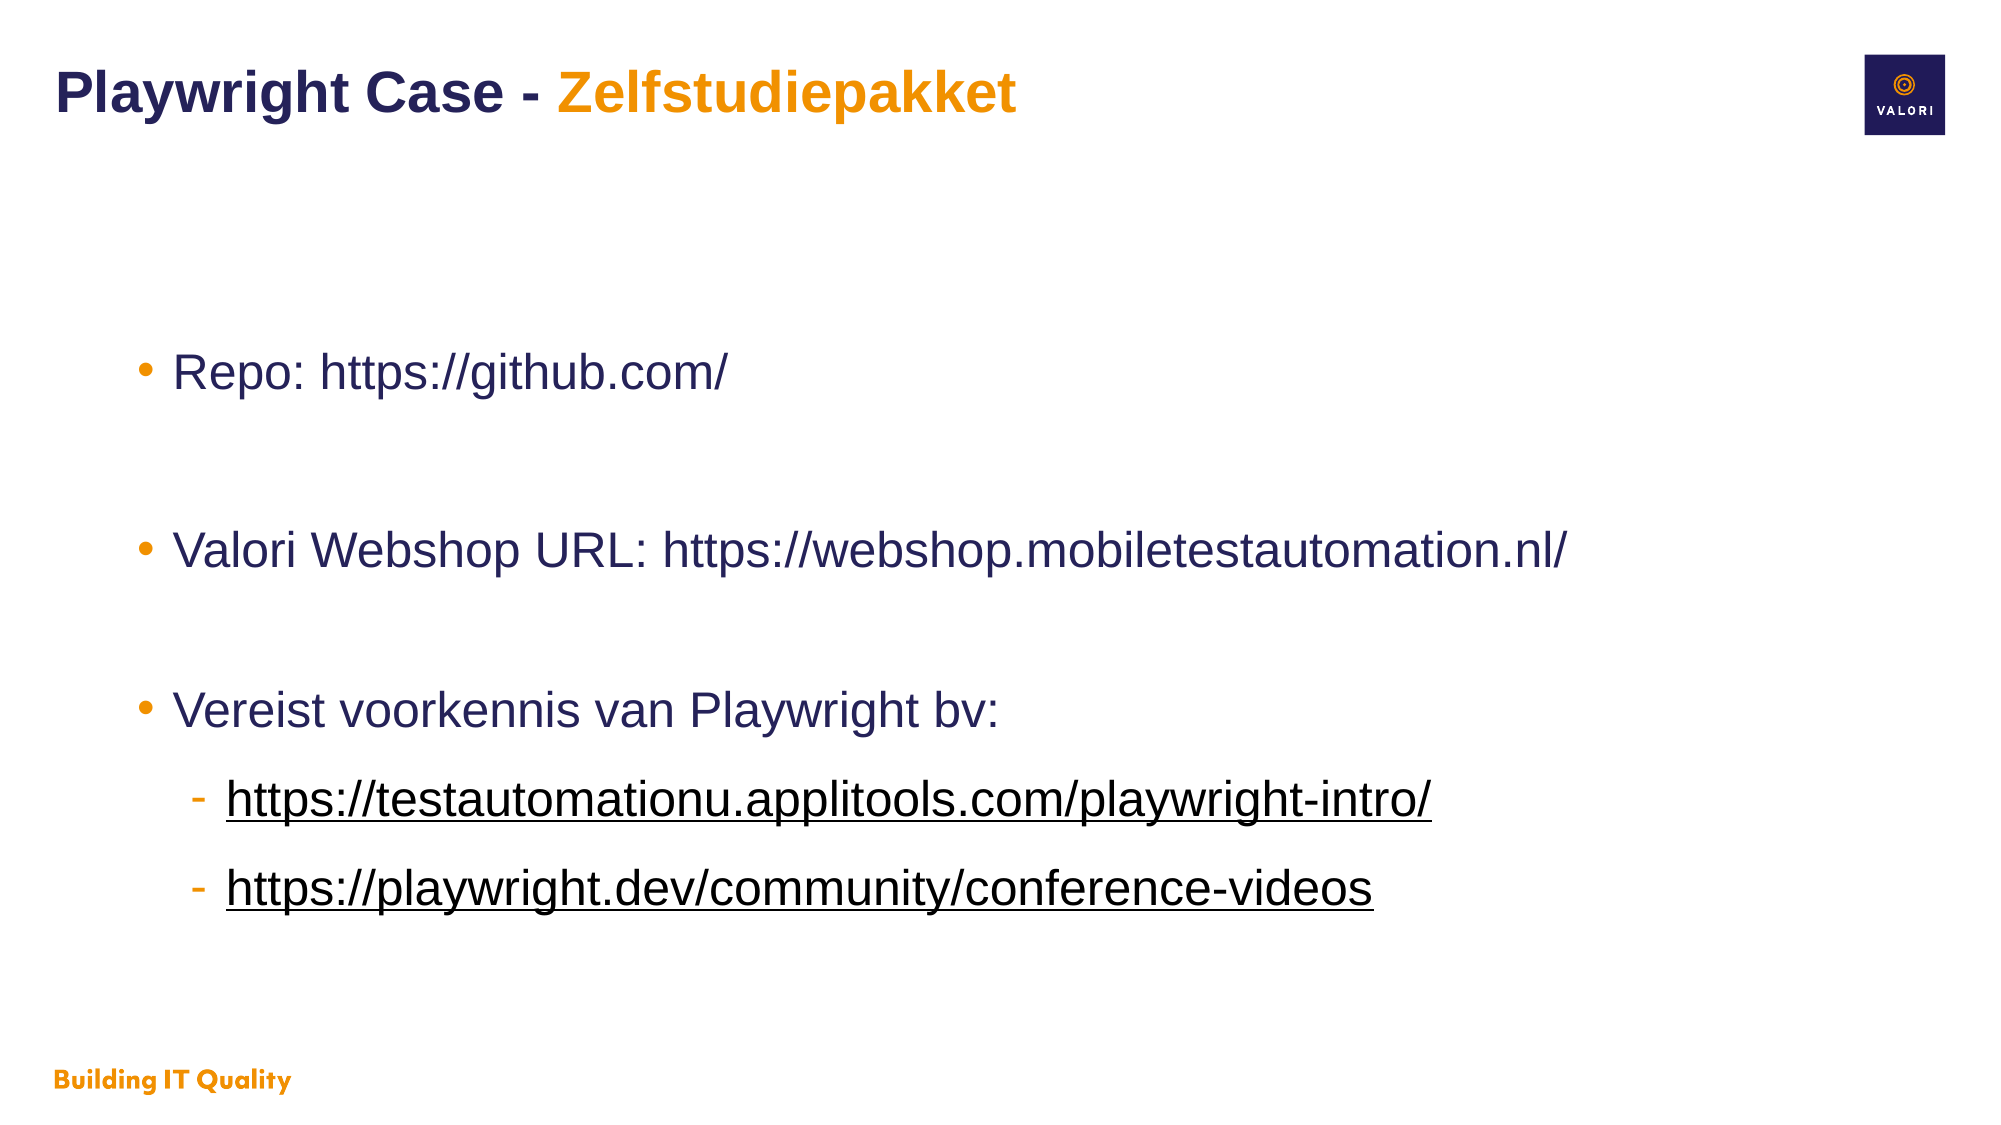

# Playwright Case - Zelfstudiepakket

Repo: https://github.com/

Valori Webshop URL: https://webshop.mobiletestautomation.nl/

Vereist voorkennis van Playwright bv:
https://testautomationu.applitools.com/playwright-intro/
https://playwright.dev/community/conference-videos